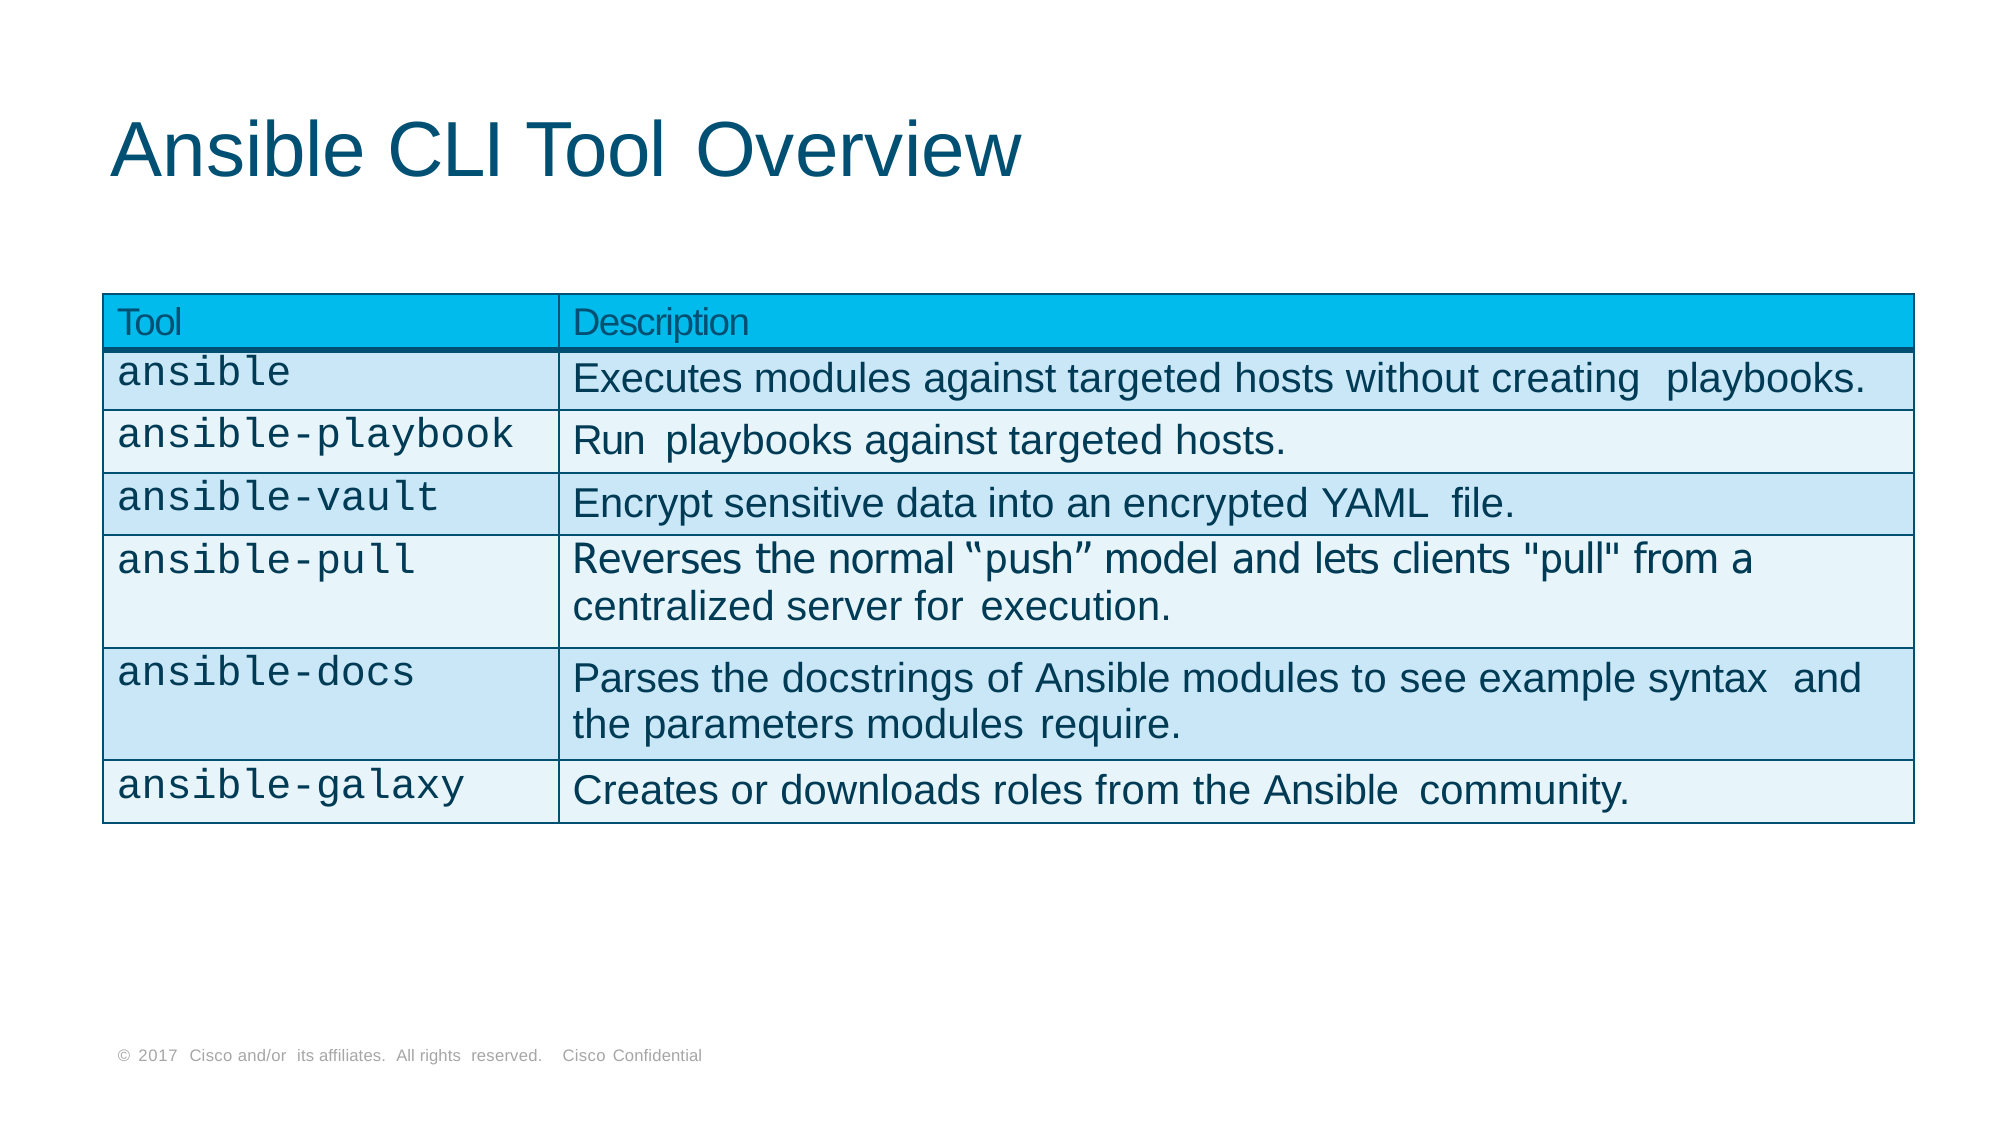

# Ansible CLI Tool Overview
| Tool | Description |
| --- | --- |
| ansible | Executes modules against targeted hosts without creating playbooks. |
| ansible-playbook | Run playbooks against targeted hosts. |
| ansible-vault | Encrypt sensitive data into an encrypted YAML file. |
| ansible-pull | Reverses the normal “push” model and lets clients "pull" from a centralized server for execution. |
| ansible-docs | Parses the docstrings of Ansible modules to see example syntax and the parameters modules require. |
| ansible-galaxy | Creates or downloads roles from the Ansible community. |
© 2017  Cisco and/or  its affiliates.  All rights  reserved.    Cisco Confidential